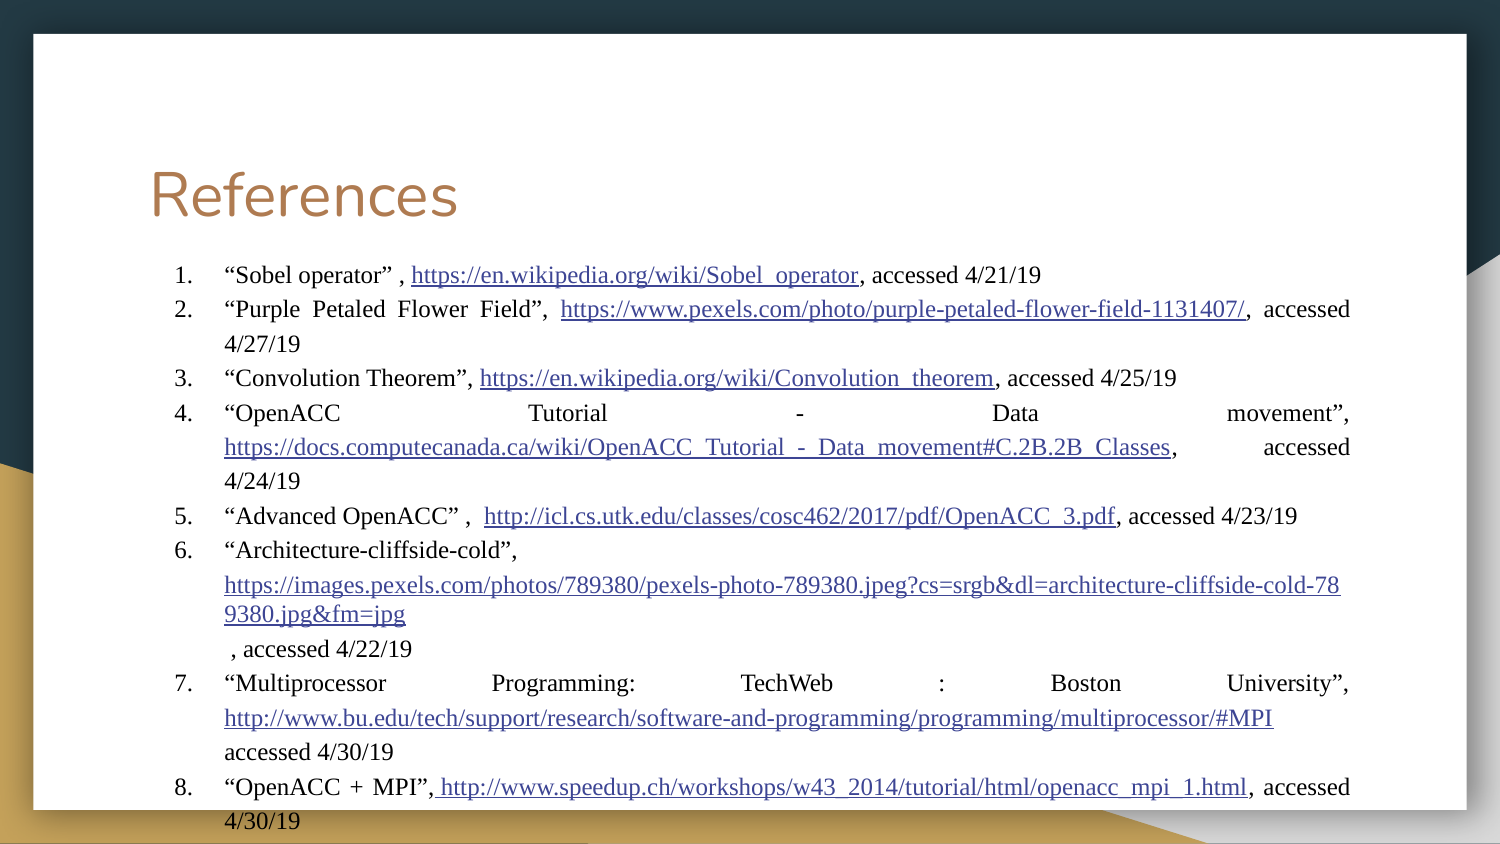

# References
“Sobel operator” , https://en.wikipedia.org/wiki/Sobel_operator, accessed 4/21/19
“Purple Petaled Flower Field”, https://www.pexels.com/photo/purple-petaled-flower-field-1131407/, accessed 4/27/19
“Convolution Theorem”, https://en.wikipedia.org/wiki/Convolution_theorem, accessed 4/25/19
“OpenACC Tutorial - Data movement”, https://docs.computecanada.ca/wiki/OpenACC_Tutorial_-_Data_movement#C.2B.2B_Classes, accessed 4/24/19
“Advanced OpenACC” ,  http://icl.cs.utk.edu/classes/cosc462/2017/pdf/OpenACC_3.pdf, accessed 4/23/19
“Architecture-cliffside-cold”, https://images.pexels.com/photos/789380/pexels-photo-789380.jpeg?cs=srgb&dl=architecture-cliffside-cold-789380.jpg&fm=jpg , accessed 4/22/19
“Multiprocessor Programming: TechWeb : Boston University”, http://www.bu.edu/tech/support/research/software-and-programming/programming/multiprocessor/#MPI accessed 4/30/19
“OpenACC + MPI”, http://www.speedup.ch/workshops/w43_2014/tutorial/html/openacc_mpi_1.html, accessed 4/30/19